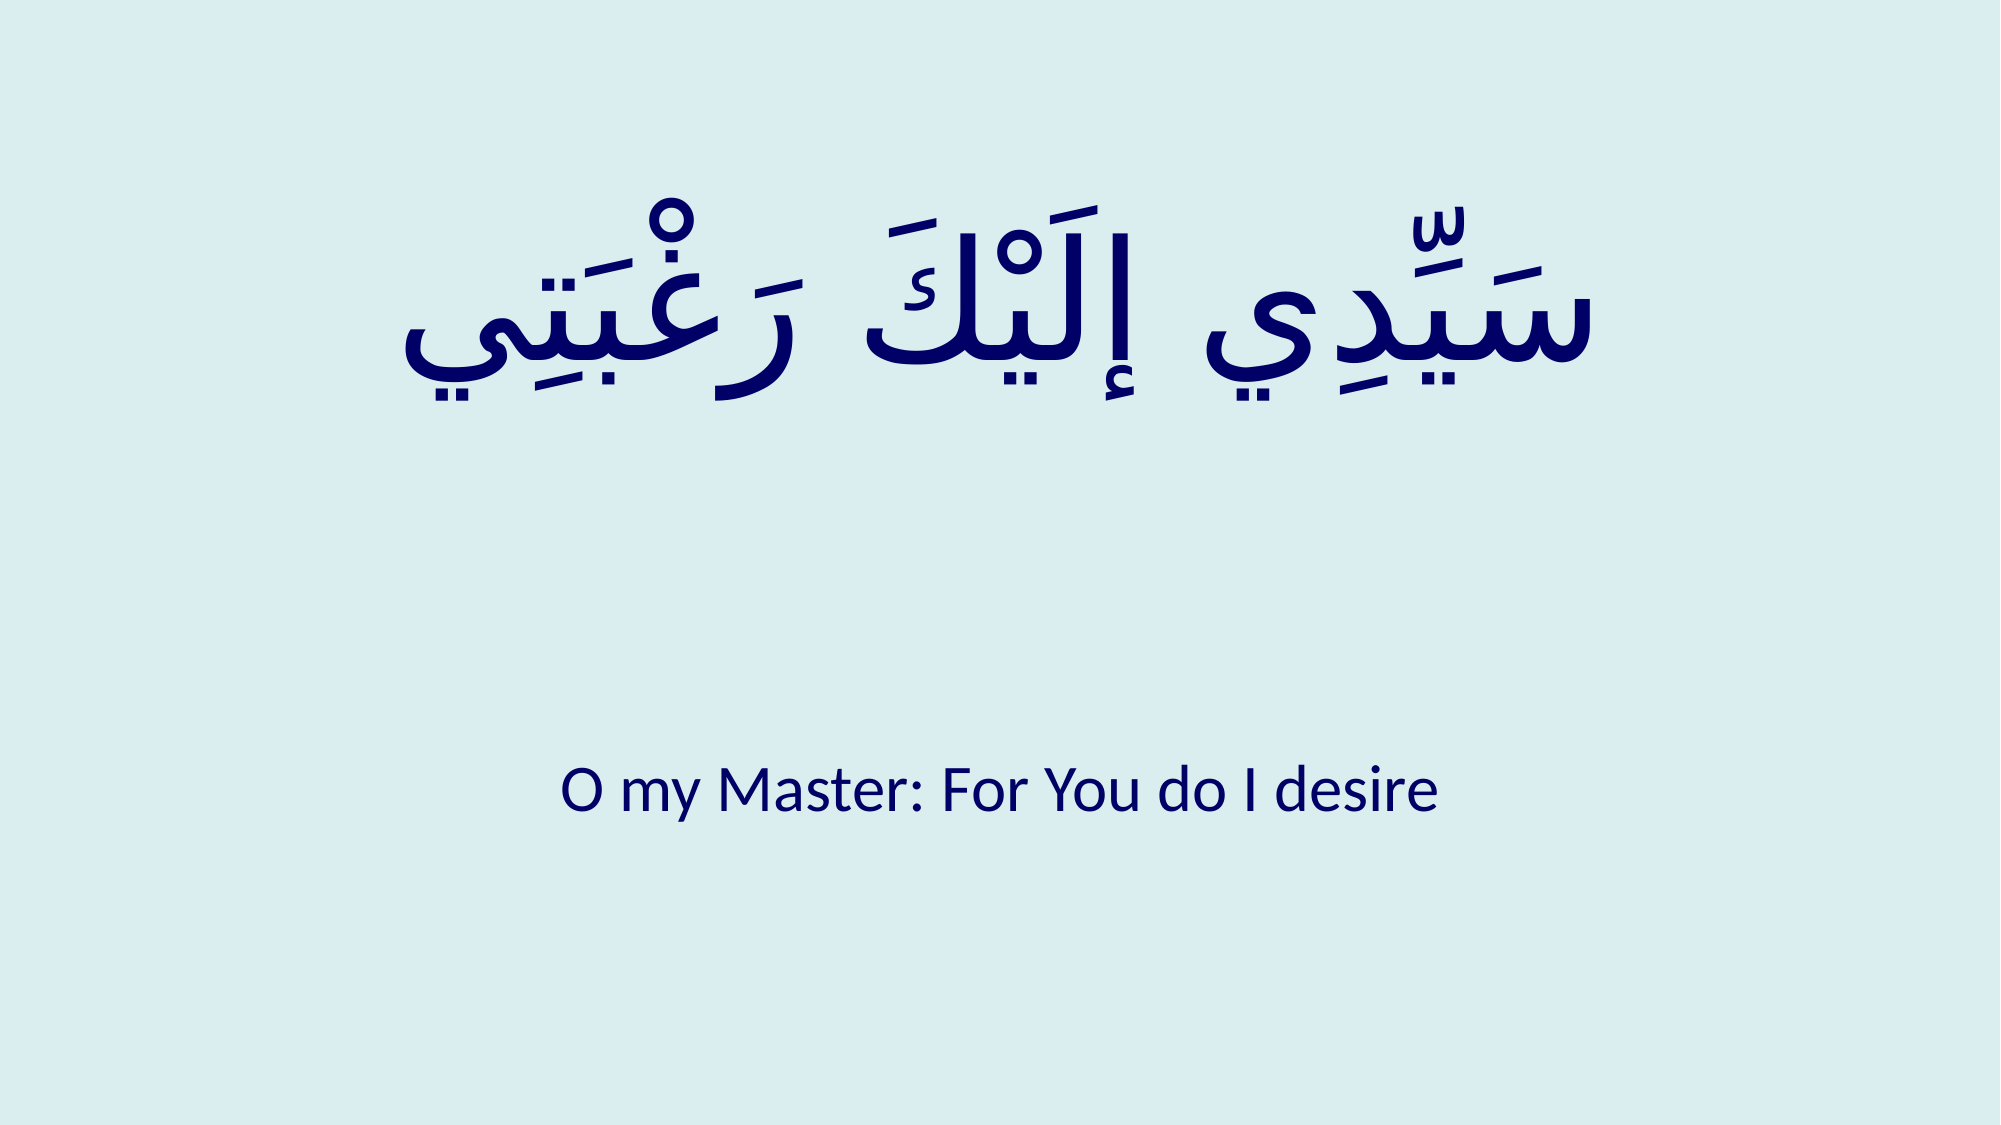

# سَيِّدِي إلَيْكَ رَغْبَتِي
O my Master: For You do I desire